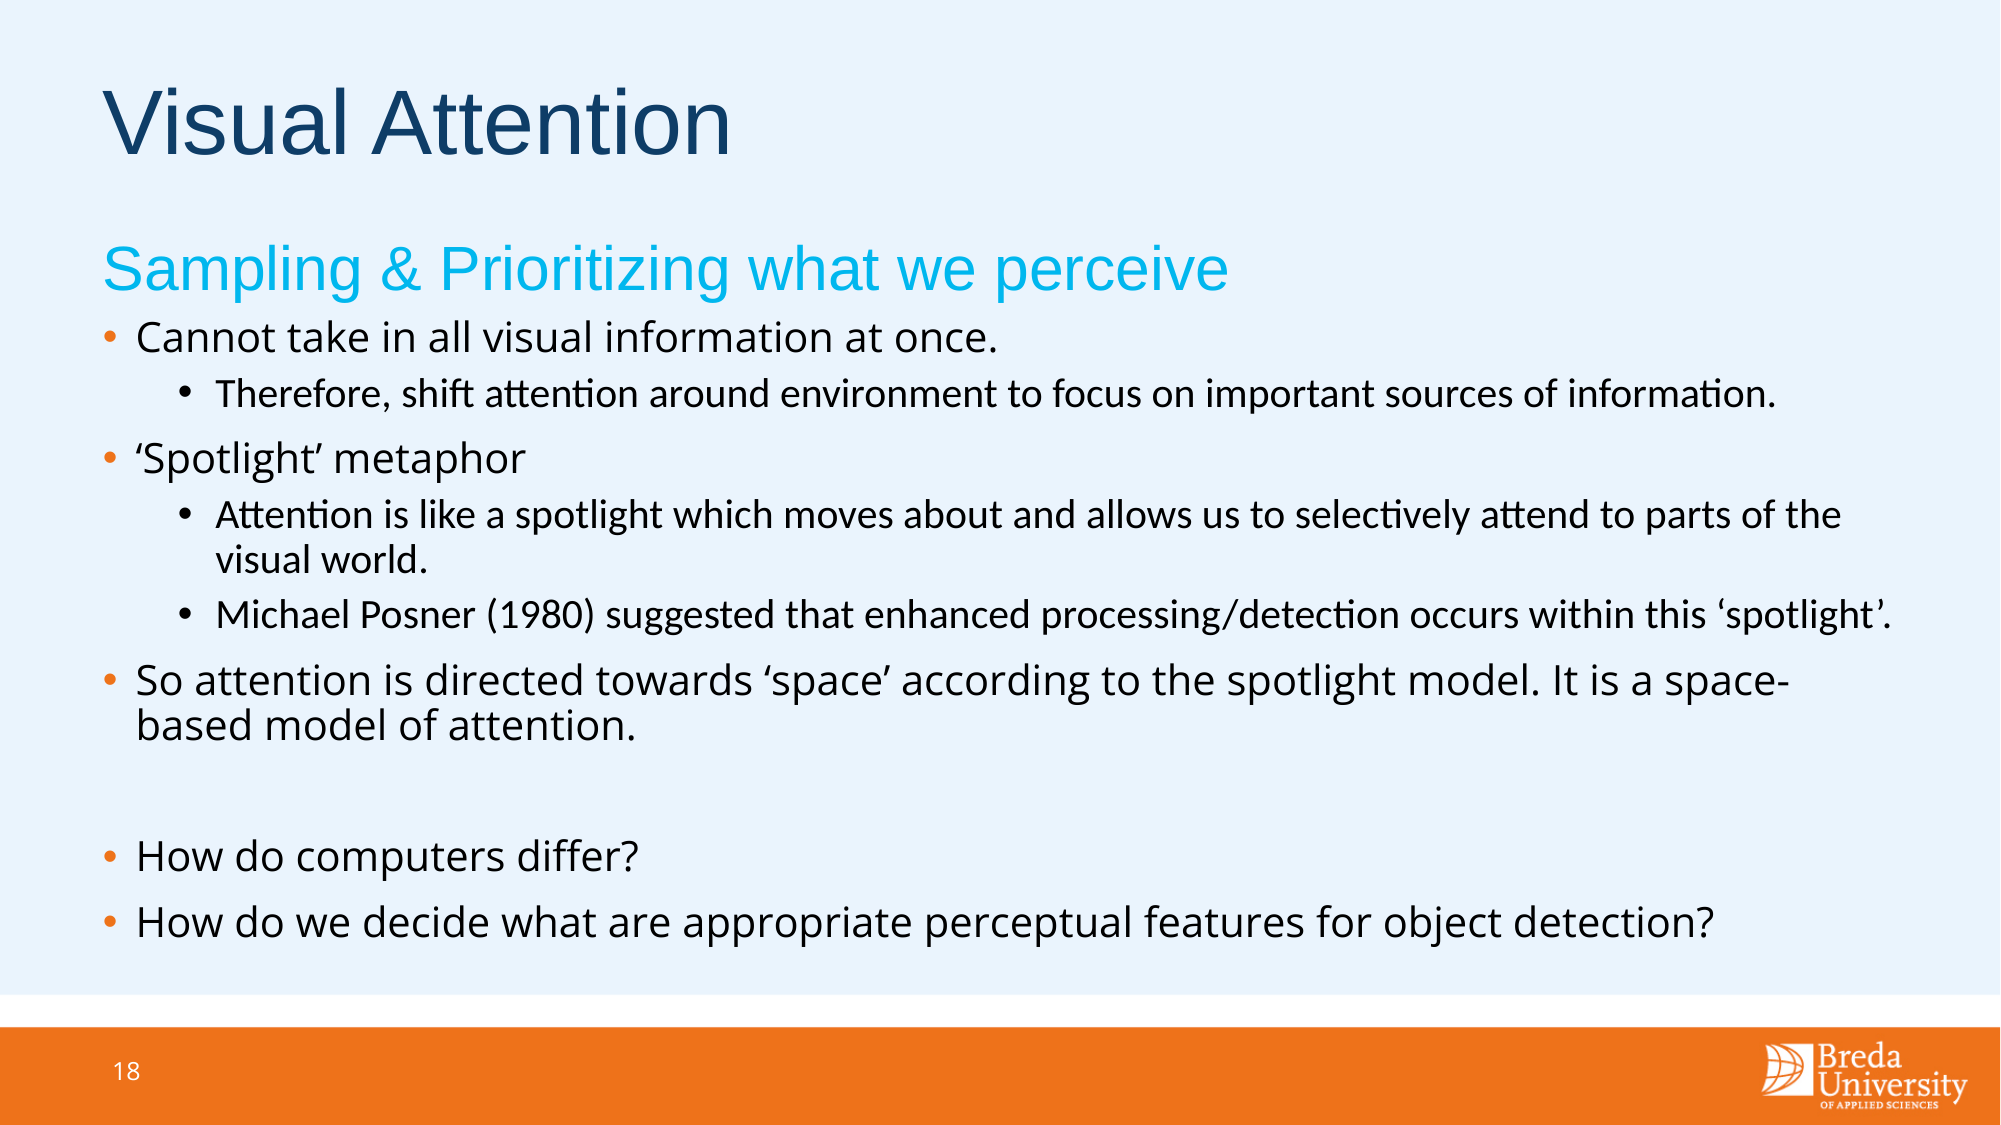

# Visual Attention
Sampling & Prioritizing what we perceive
Cannot take in all visual information at once.
Therefore, shift attention around environment to focus on important sources of information.
‘Spotlight’ metaphor
Attention is like a spotlight which moves about and allows us to selectively attend to parts of the visual world.
Michael Posner (1980) suggested that enhanced processing/detection occurs within this ‘spotlight’.
So attention is directed towards ‘space’ according to the spotlight model. It is a space-based model of attention.

How do computers differ?
How do we decide what are appropriate perceptual features for object detection?

18